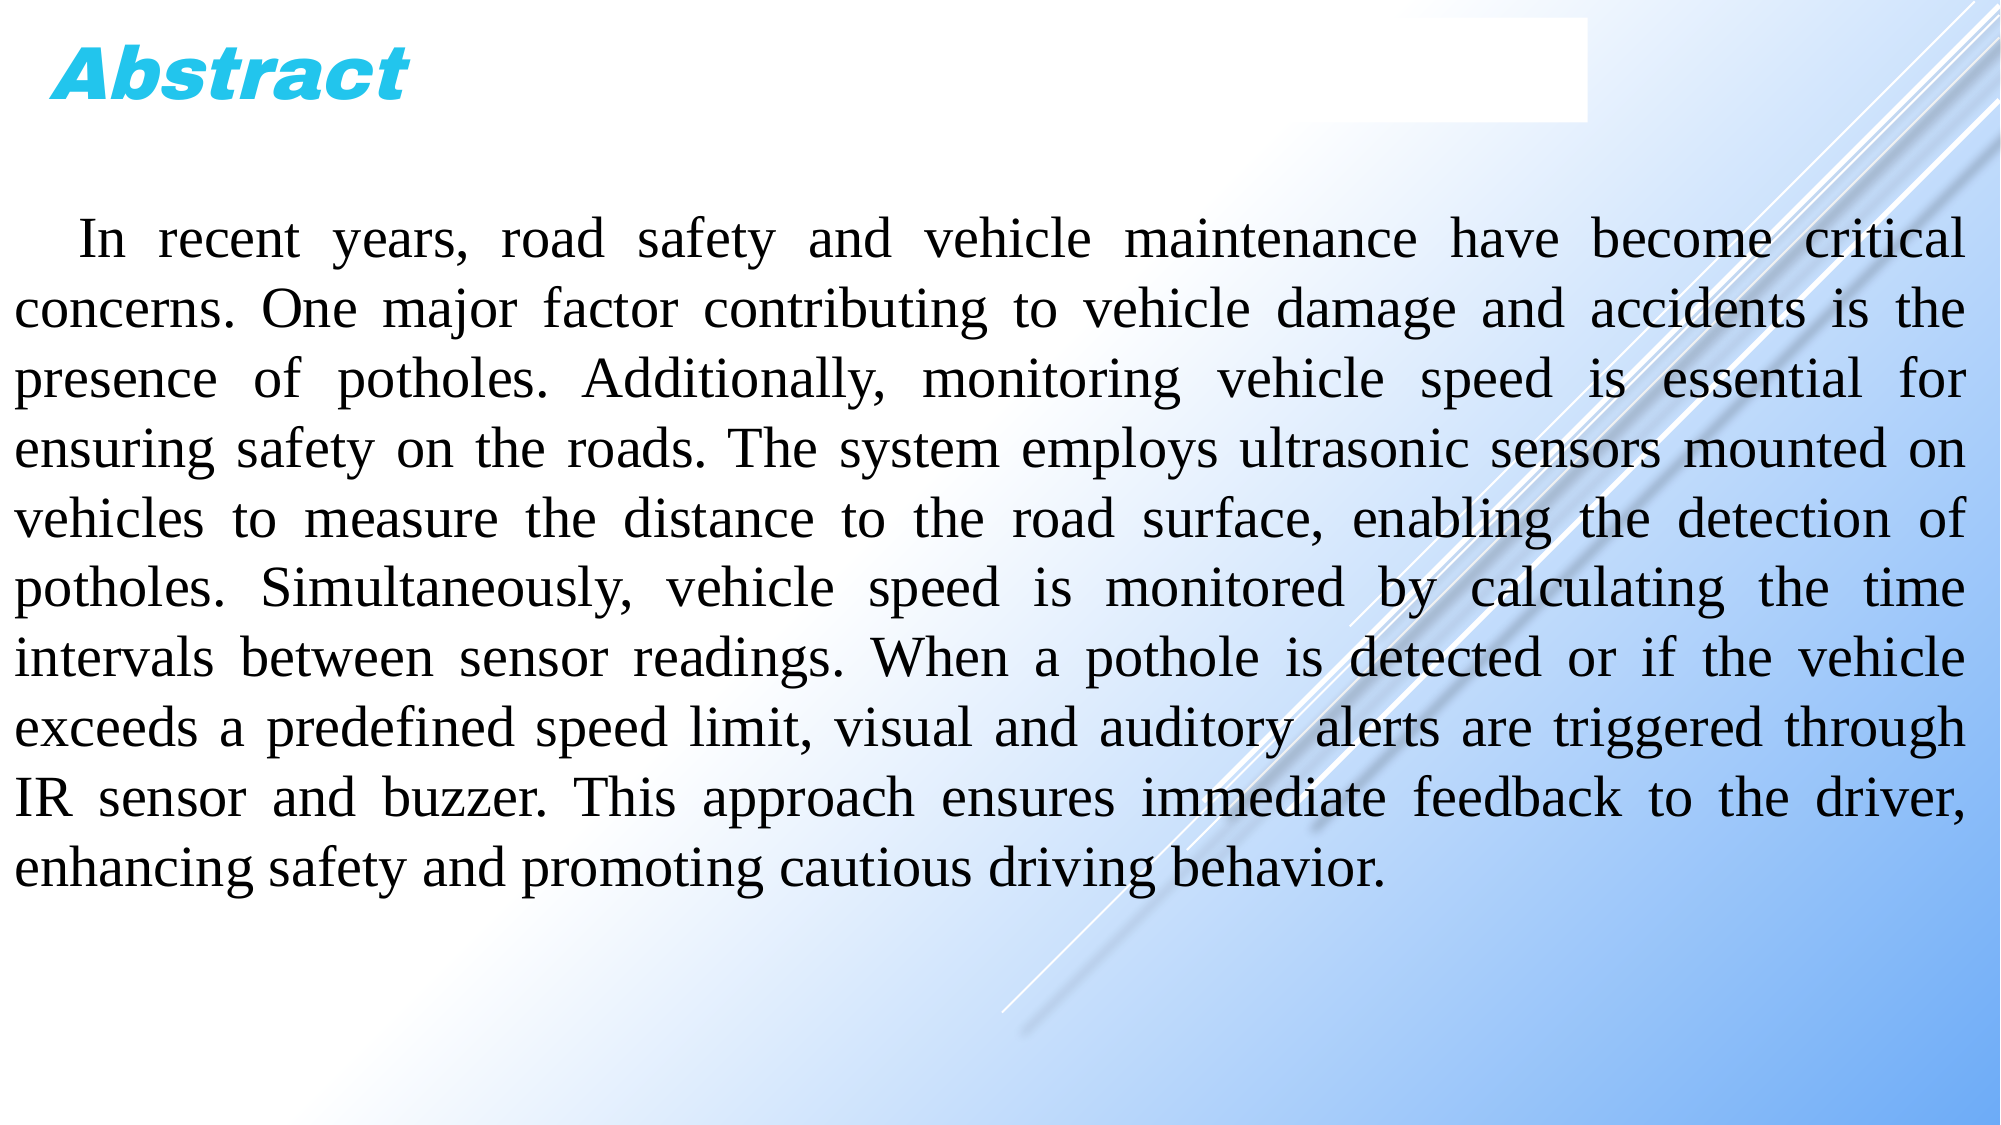

Abstract
  In recent years, road safety and vehicle maintenance have become critical concerns. One major factor contributing to vehicle damage and accidents is the presence of potholes. Additionally, monitoring vehicle speed is essential for ensuring safety on the roads. The system employs ultrasonic sensors mounted on vehicles to measure the distance to the road surface, enabling the detection of potholes. Simultaneously, vehicle speed is monitored by calculating the time intervals between sensor readings. When a pothole is detected or if the vehicle exceeds a predefined speed limit, visual and auditory alerts are triggered through IR sensor and buzzer. This approach ensures immediate feedback to the driver, enhancing safety and promoting cautious driving behavior.